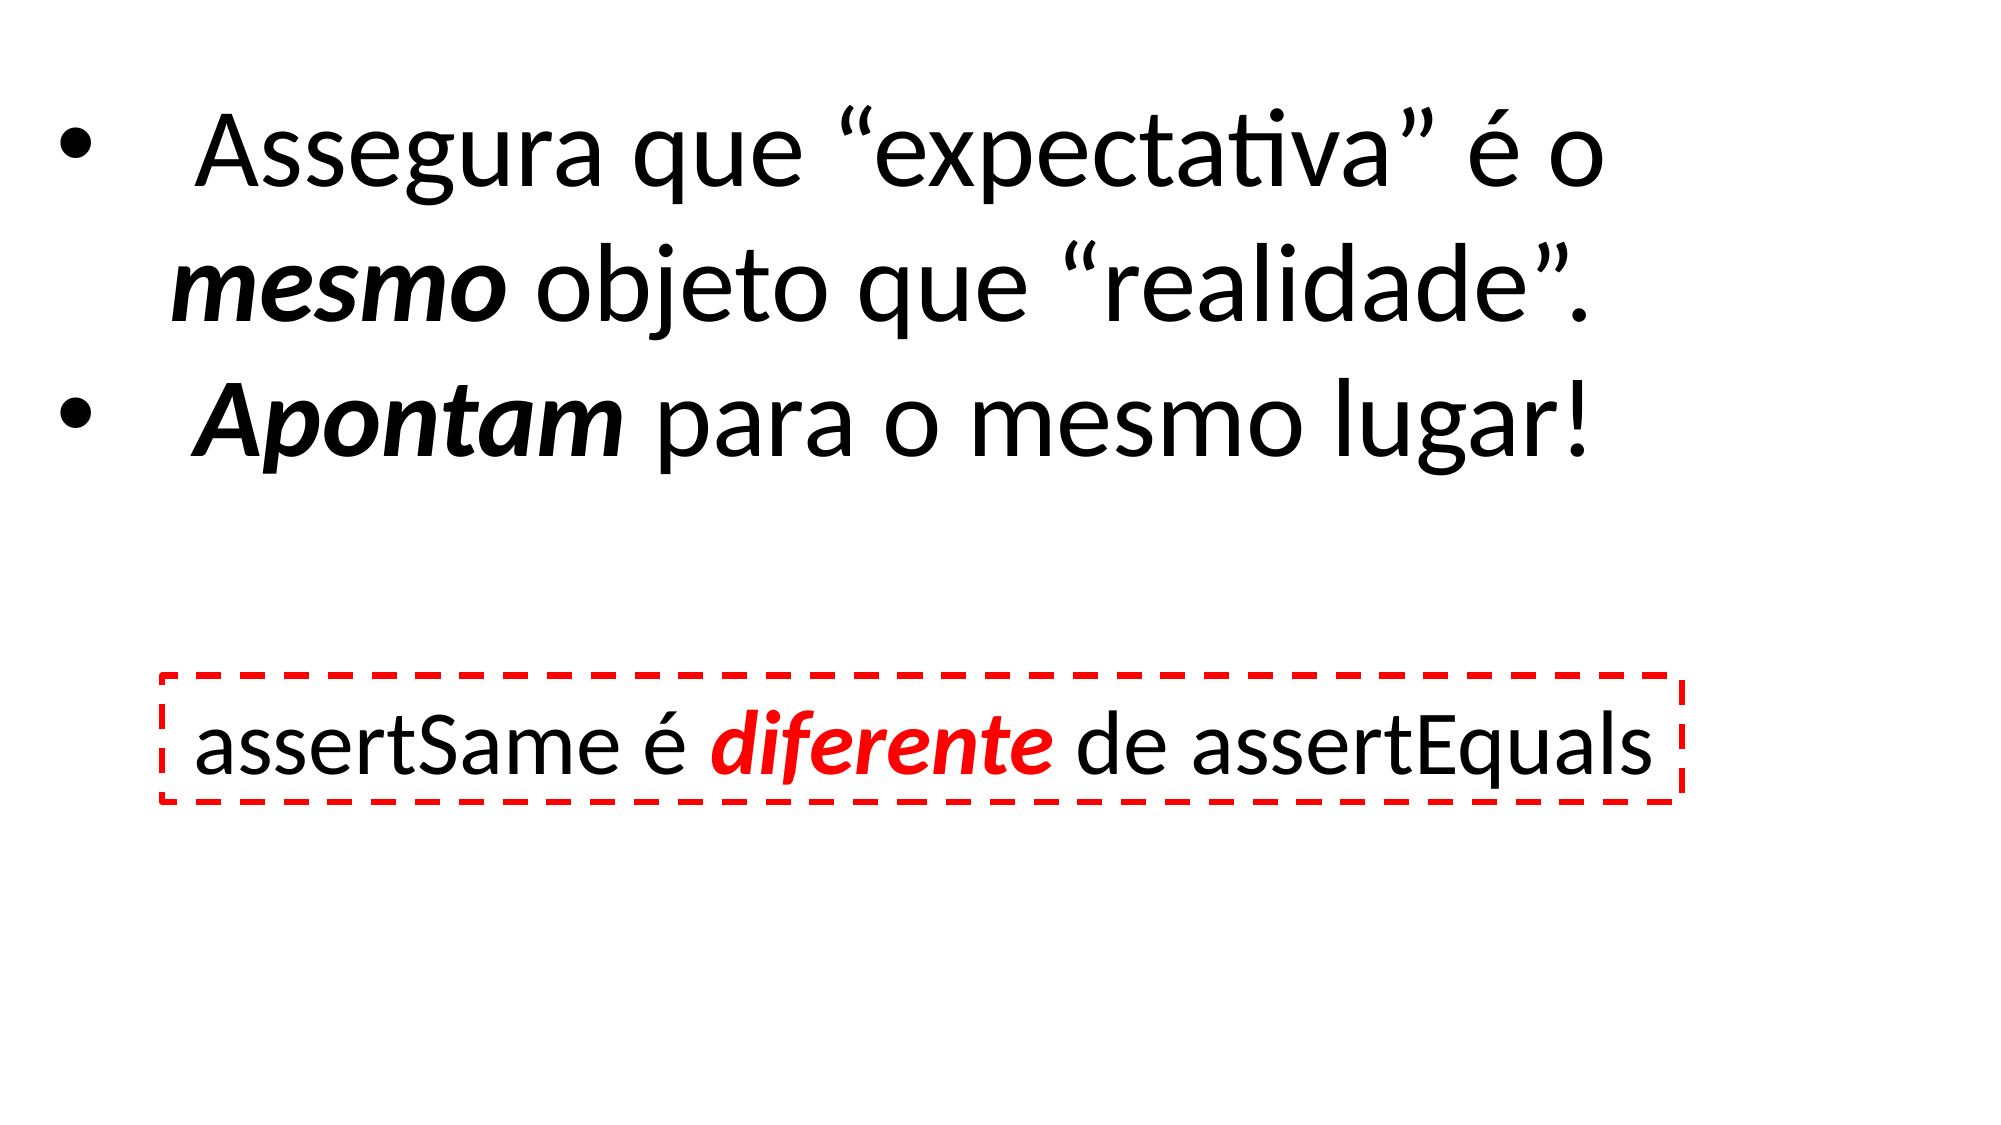

Assegura que “expectativa” é o mesmo objeto que “realidade”.
 Apontam para o mesmo lugar!

assertSame é diferente de assertEquals